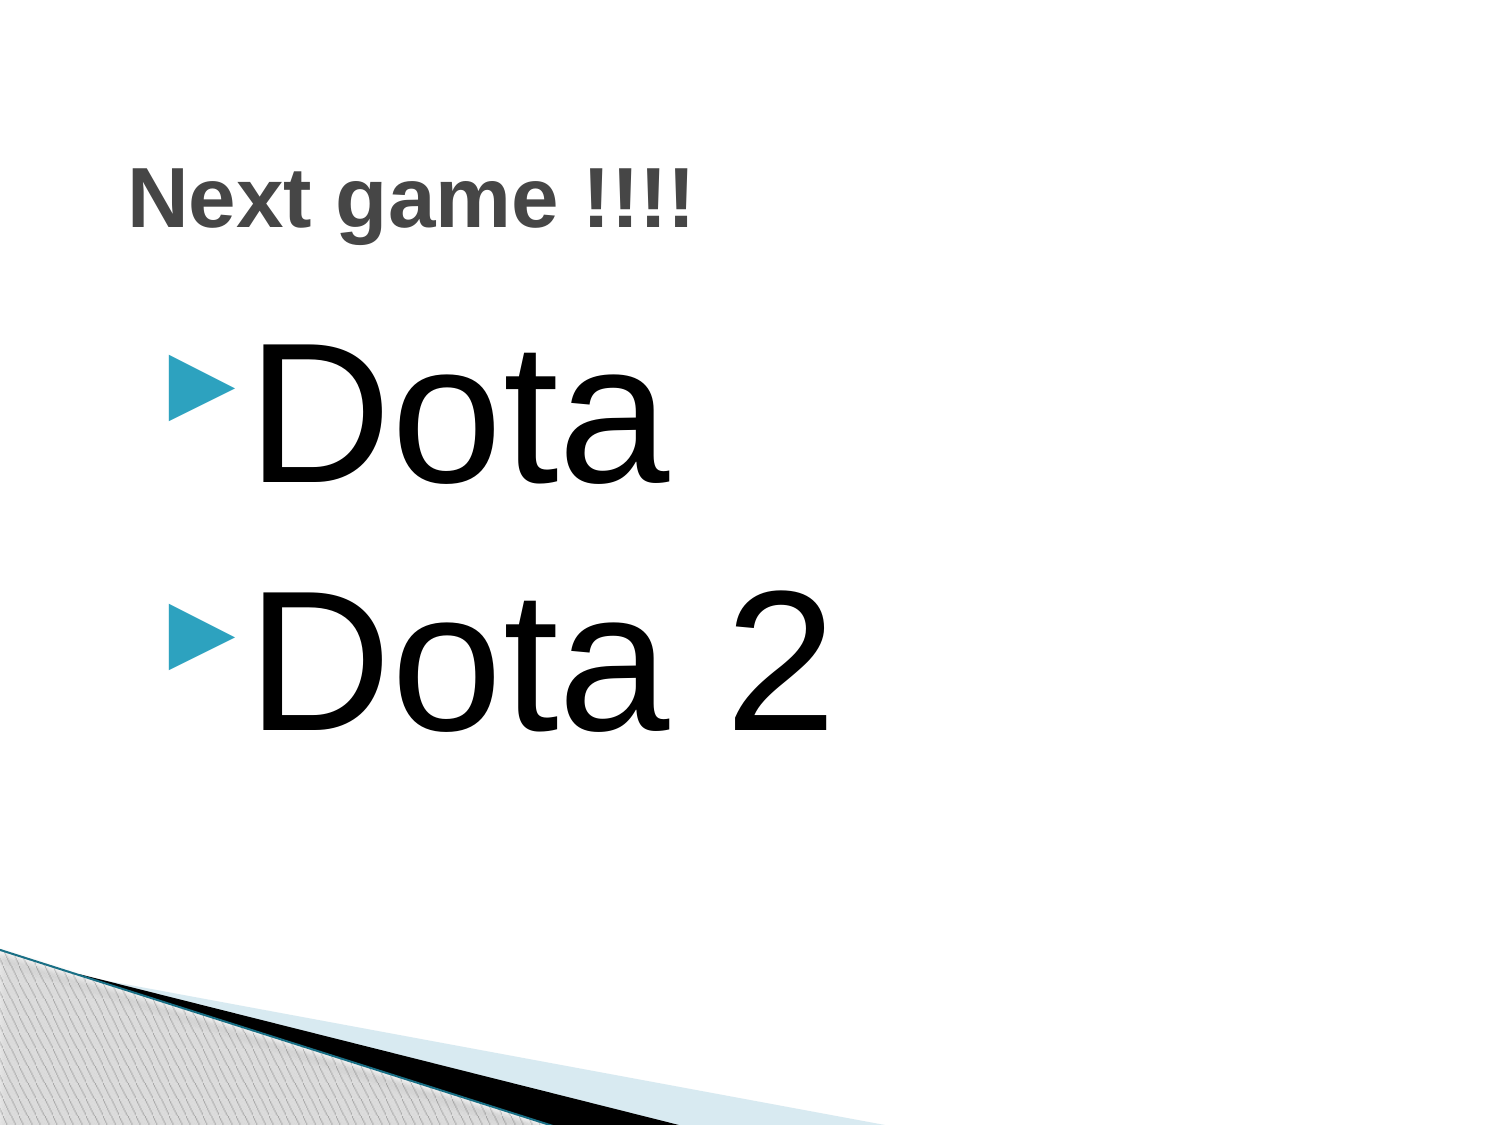

# Next game !!!!
Dota
Dota 2